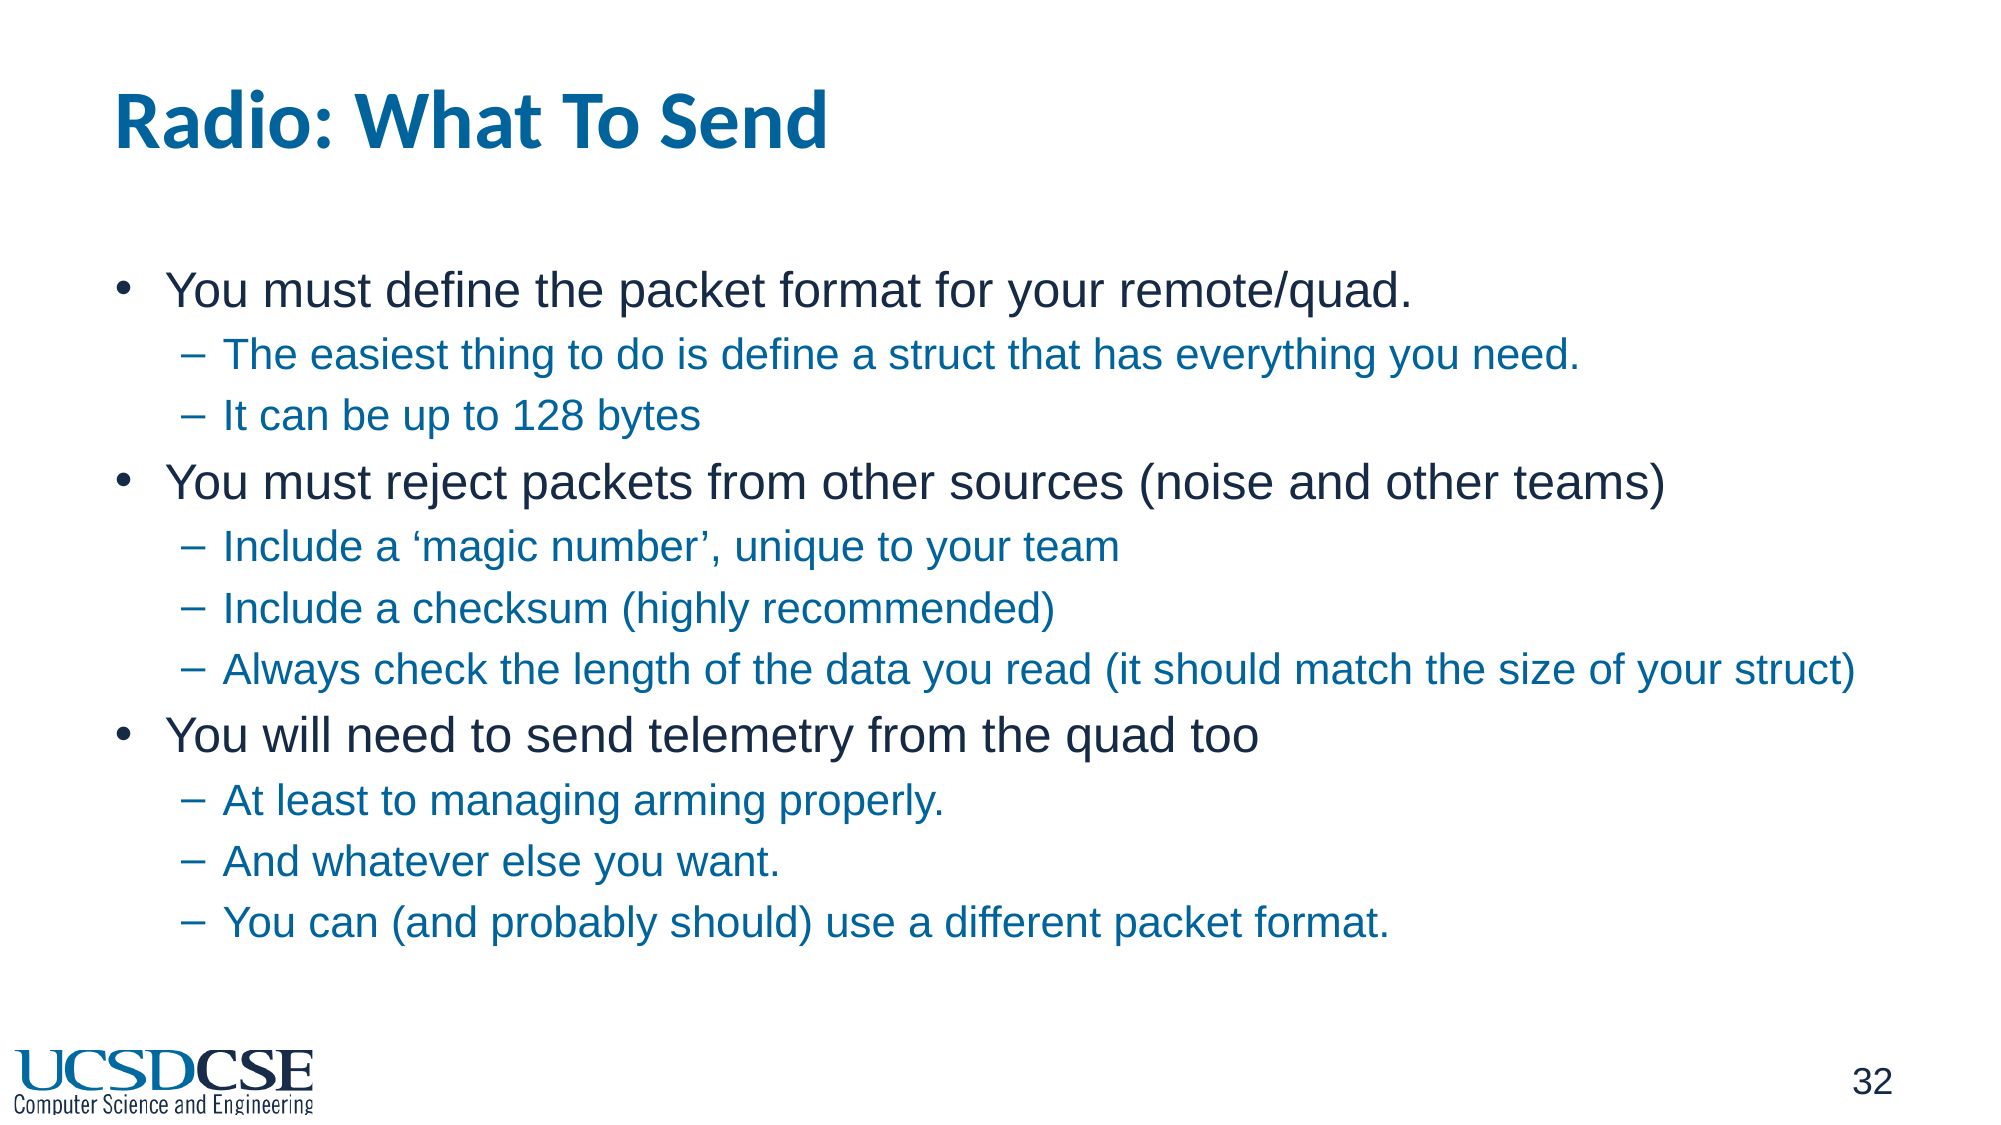

# Radio: What To Send
You must define the packet format for your remote/quad.
The easiest thing to do is define a struct that has everything you need.
It can be up to 128 bytes
You must reject packets from other sources (noise and other teams)
Include a ‘magic number’, unique to your team
Include a checksum (highly recommended)
Always check the length of the data you read (it should match the size of your struct)
You will need to send telemetry from the quad too
At least to managing arming properly.
And whatever else you want.
You can (and probably should) use a different packet format.